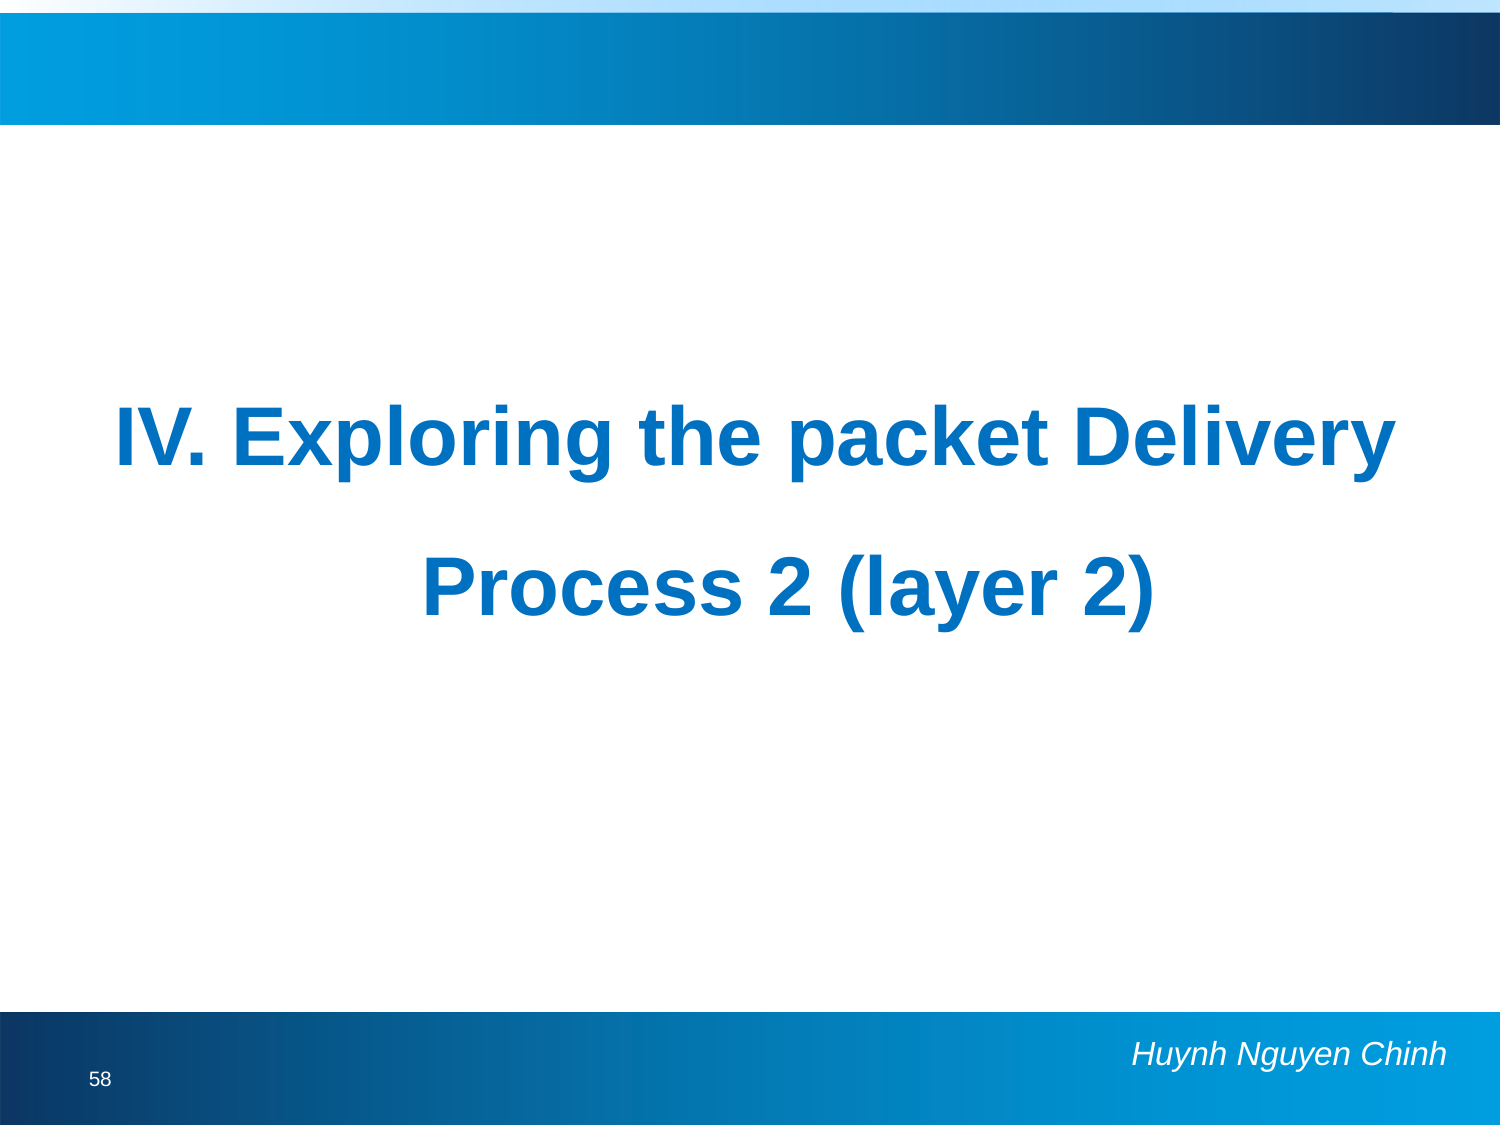

IV. Exploring the packet Delivery Process 2 (layer 2)